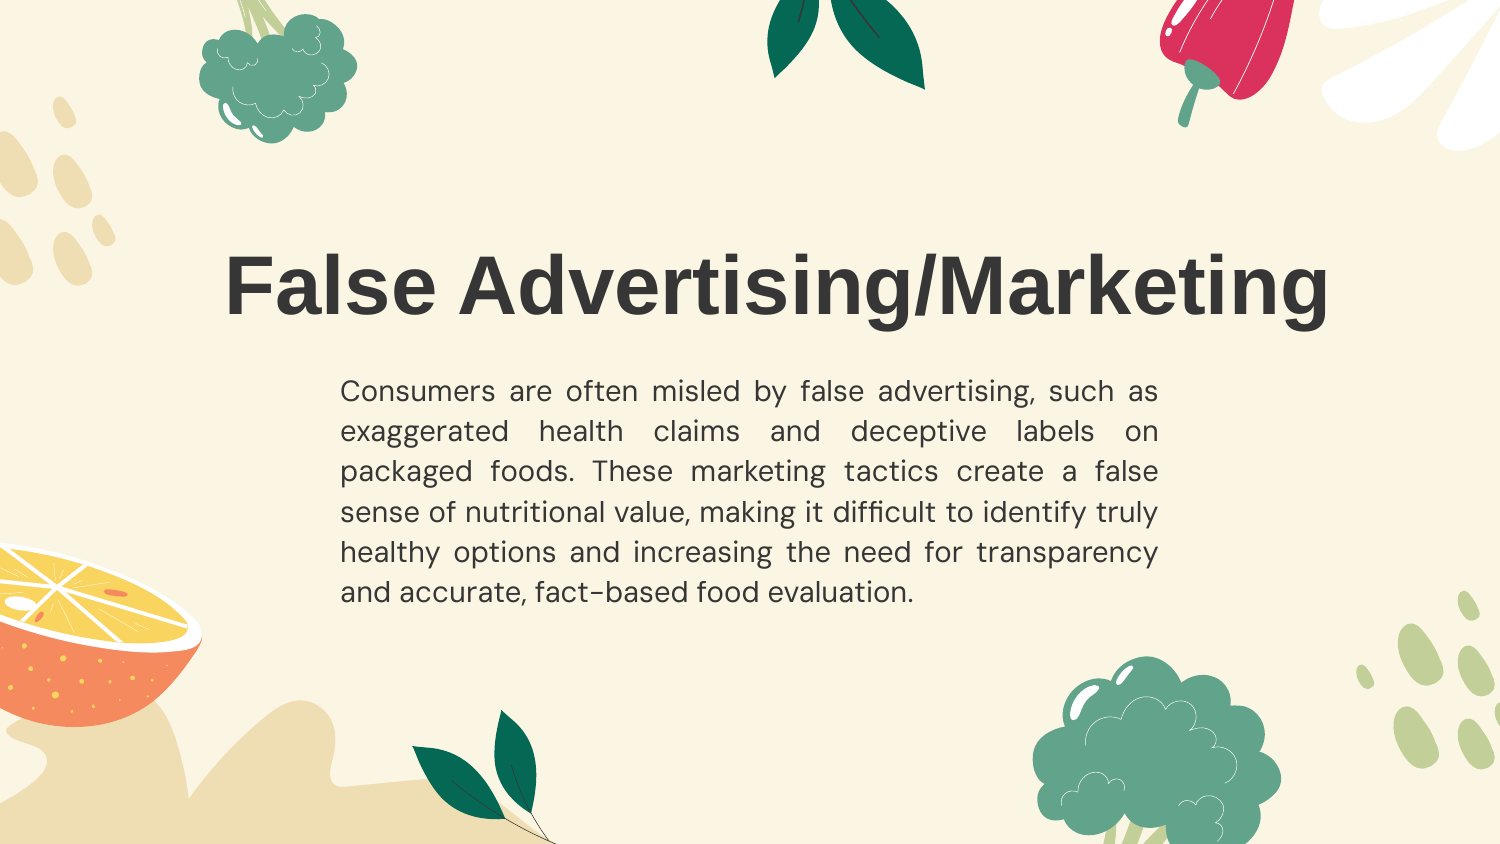

# False Advertising/Marketing
Consumers are often misled by false advertising, such as exaggerated health claims and deceptive labels on packaged foods. These marketing tactics create a false sense of nutritional value, making it difficult to identify truly healthy options and increasing the need for transparency and accurate, fact-based food evaluation.